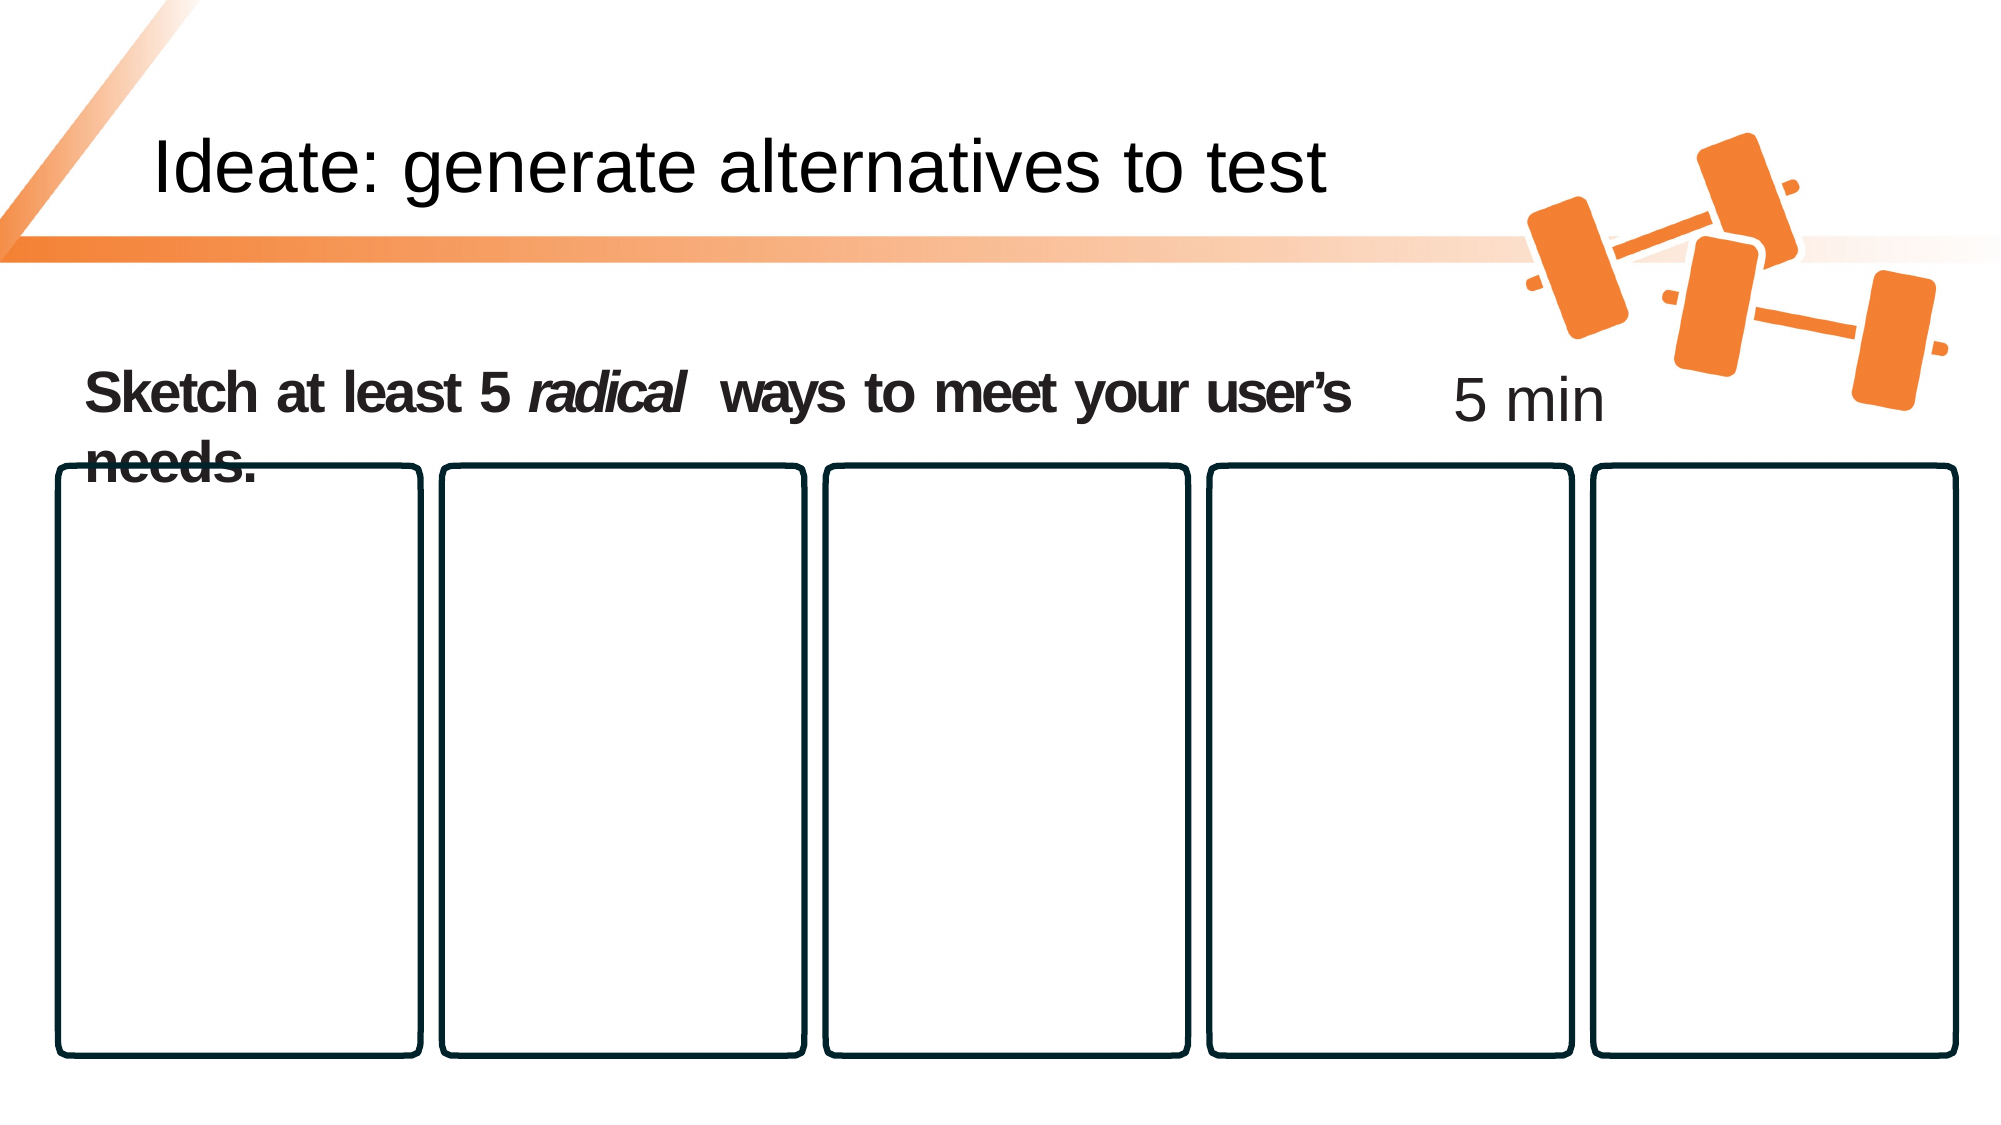

# Ideate: generate alternatives to test
Sketch at least 5 radical  ways to meet your user’s needs.
5 min